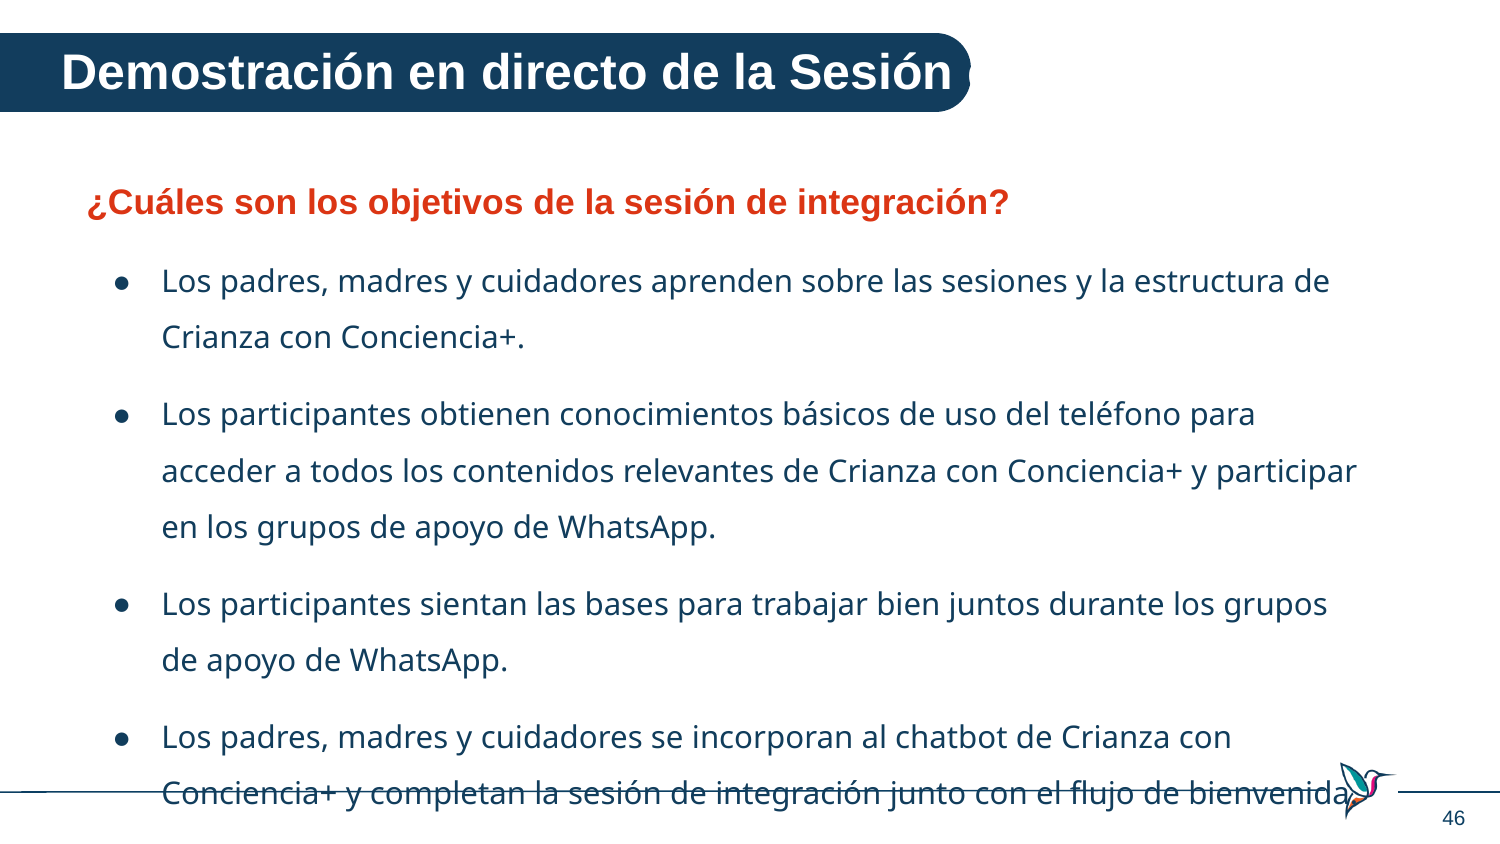

Demostración en directo de la Sesión de Integración
¿Cuáles son los objetivos de la sesión de integración?
Los padres, madres y cuidadores aprenden sobre las sesiones y la estructura de Crianza con Conciencia+.
Los participantes obtienen conocimientos básicos de uso del teléfono para acceder a todos los contenidos relevantes de Crianza con Conciencia+ y participar en los grupos de apoyo de WhatsApp.
Los participantes sientan las bases para trabajar bien juntos durante los grupos de apoyo de WhatsApp.
Los padres, madres y cuidadores se incorporan al chatbot de Crianza con Conciencia+ y completan la sesión de integración junto con el flujo de bienvenida.